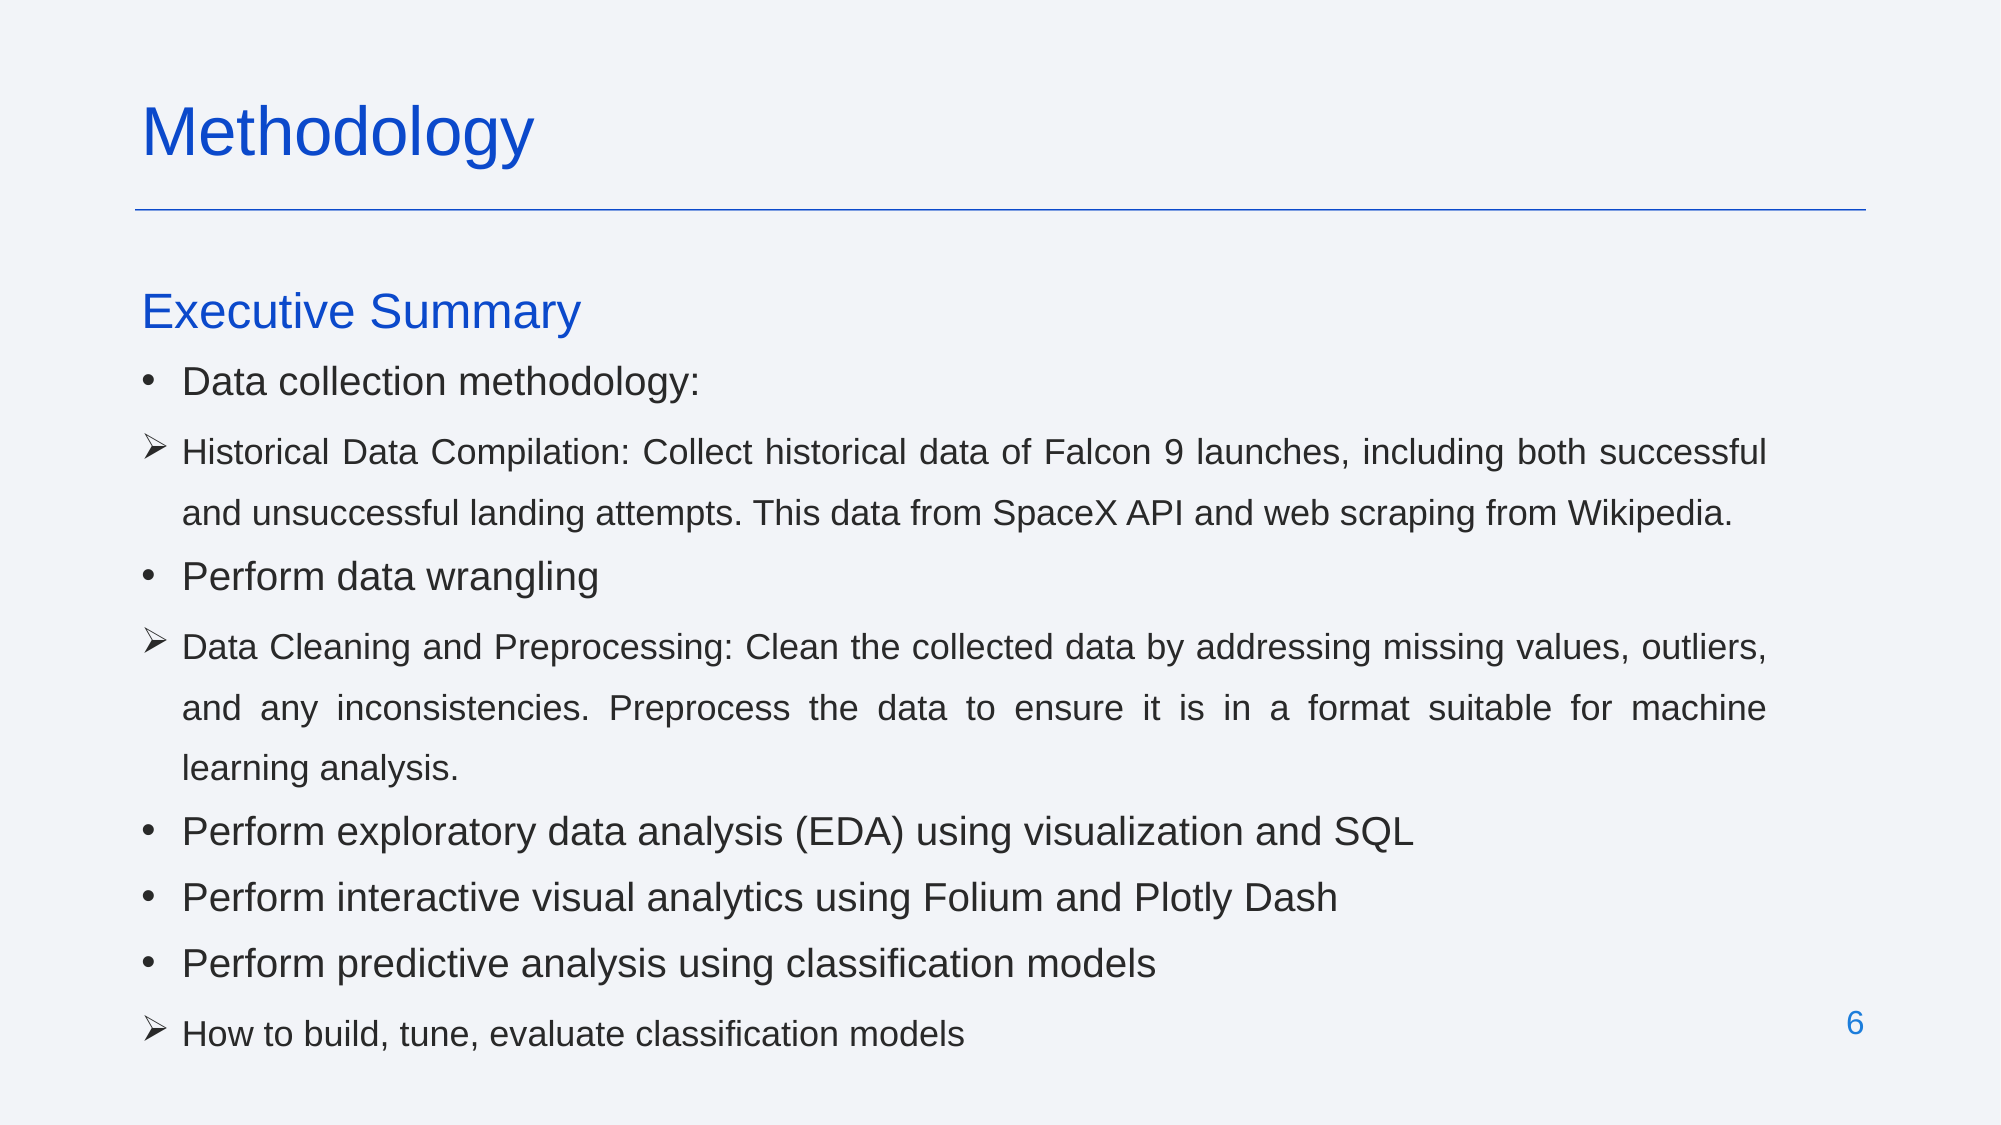

Methodology
Executive Summary
Data collection methodology:
Historical Data Compilation: Collect historical data of Falcon 9 launches, including both successful and unsuccessful landing attempts. This data from SpaceX API and web scraping from Wikipedia.
Perform data wrangling
Data Cleaning and Preprocessing: Clean the collected data by addressing missing values, outliers, and any inconsistencies. Preprocess the data to ensure it is in a format suitable for machine learning analysis.
Perform exploratory data analysis (EDA) using visualization and SQL
Perform interactive visual analytics using Folium and Plotly Dash
Perform predictive analysis using classification models
How to build, tune, evaluate classification models

6